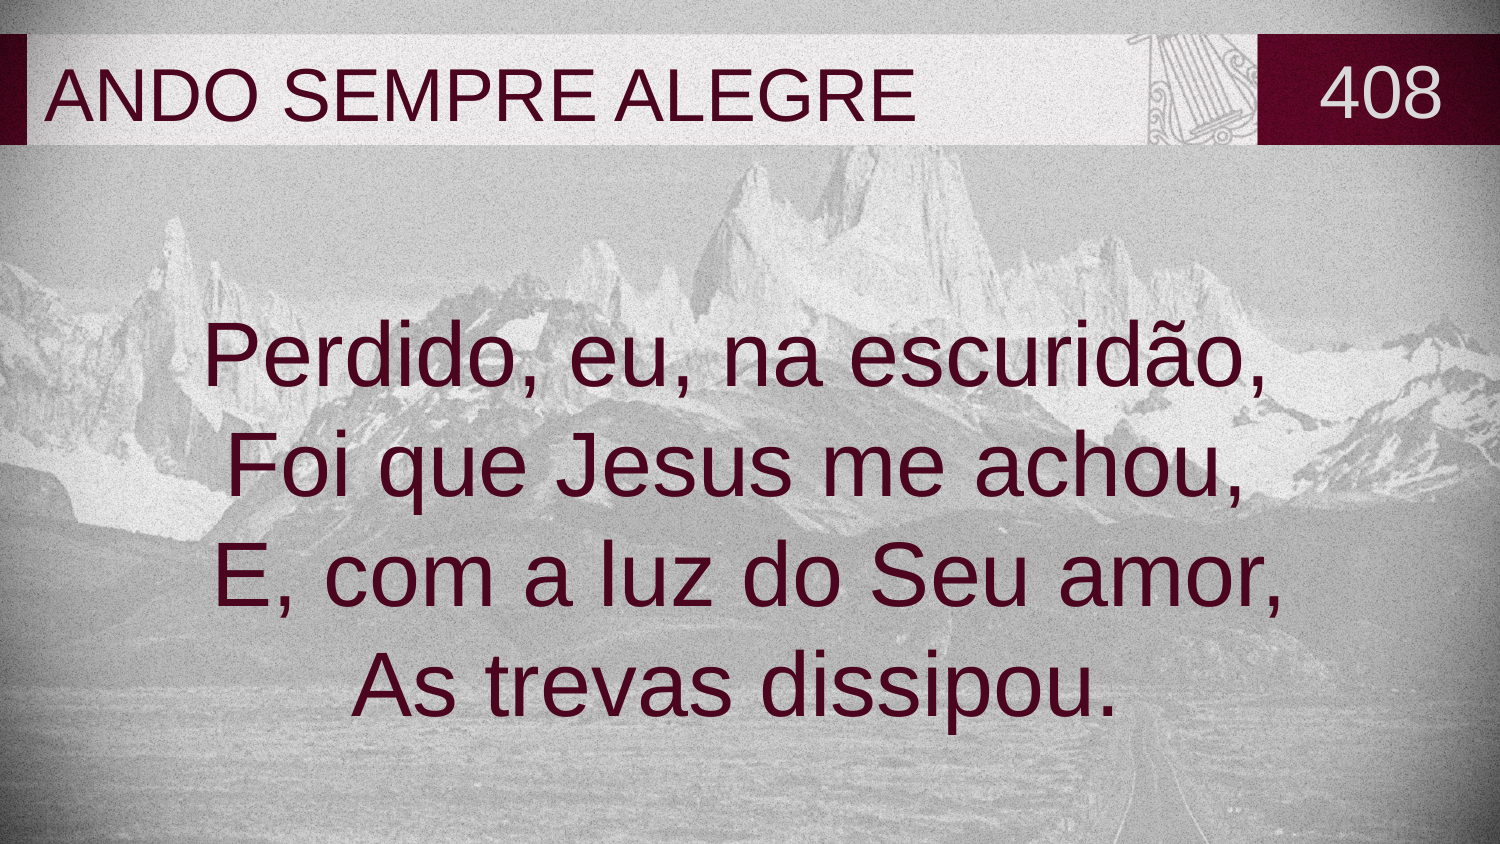

# ANDO SEMPRE ALEGRE
408
Perdido, eu, na escuridão,
Foi que Jesus me achou,
E, com a luz do Seu amor,
As trevas dissipou.